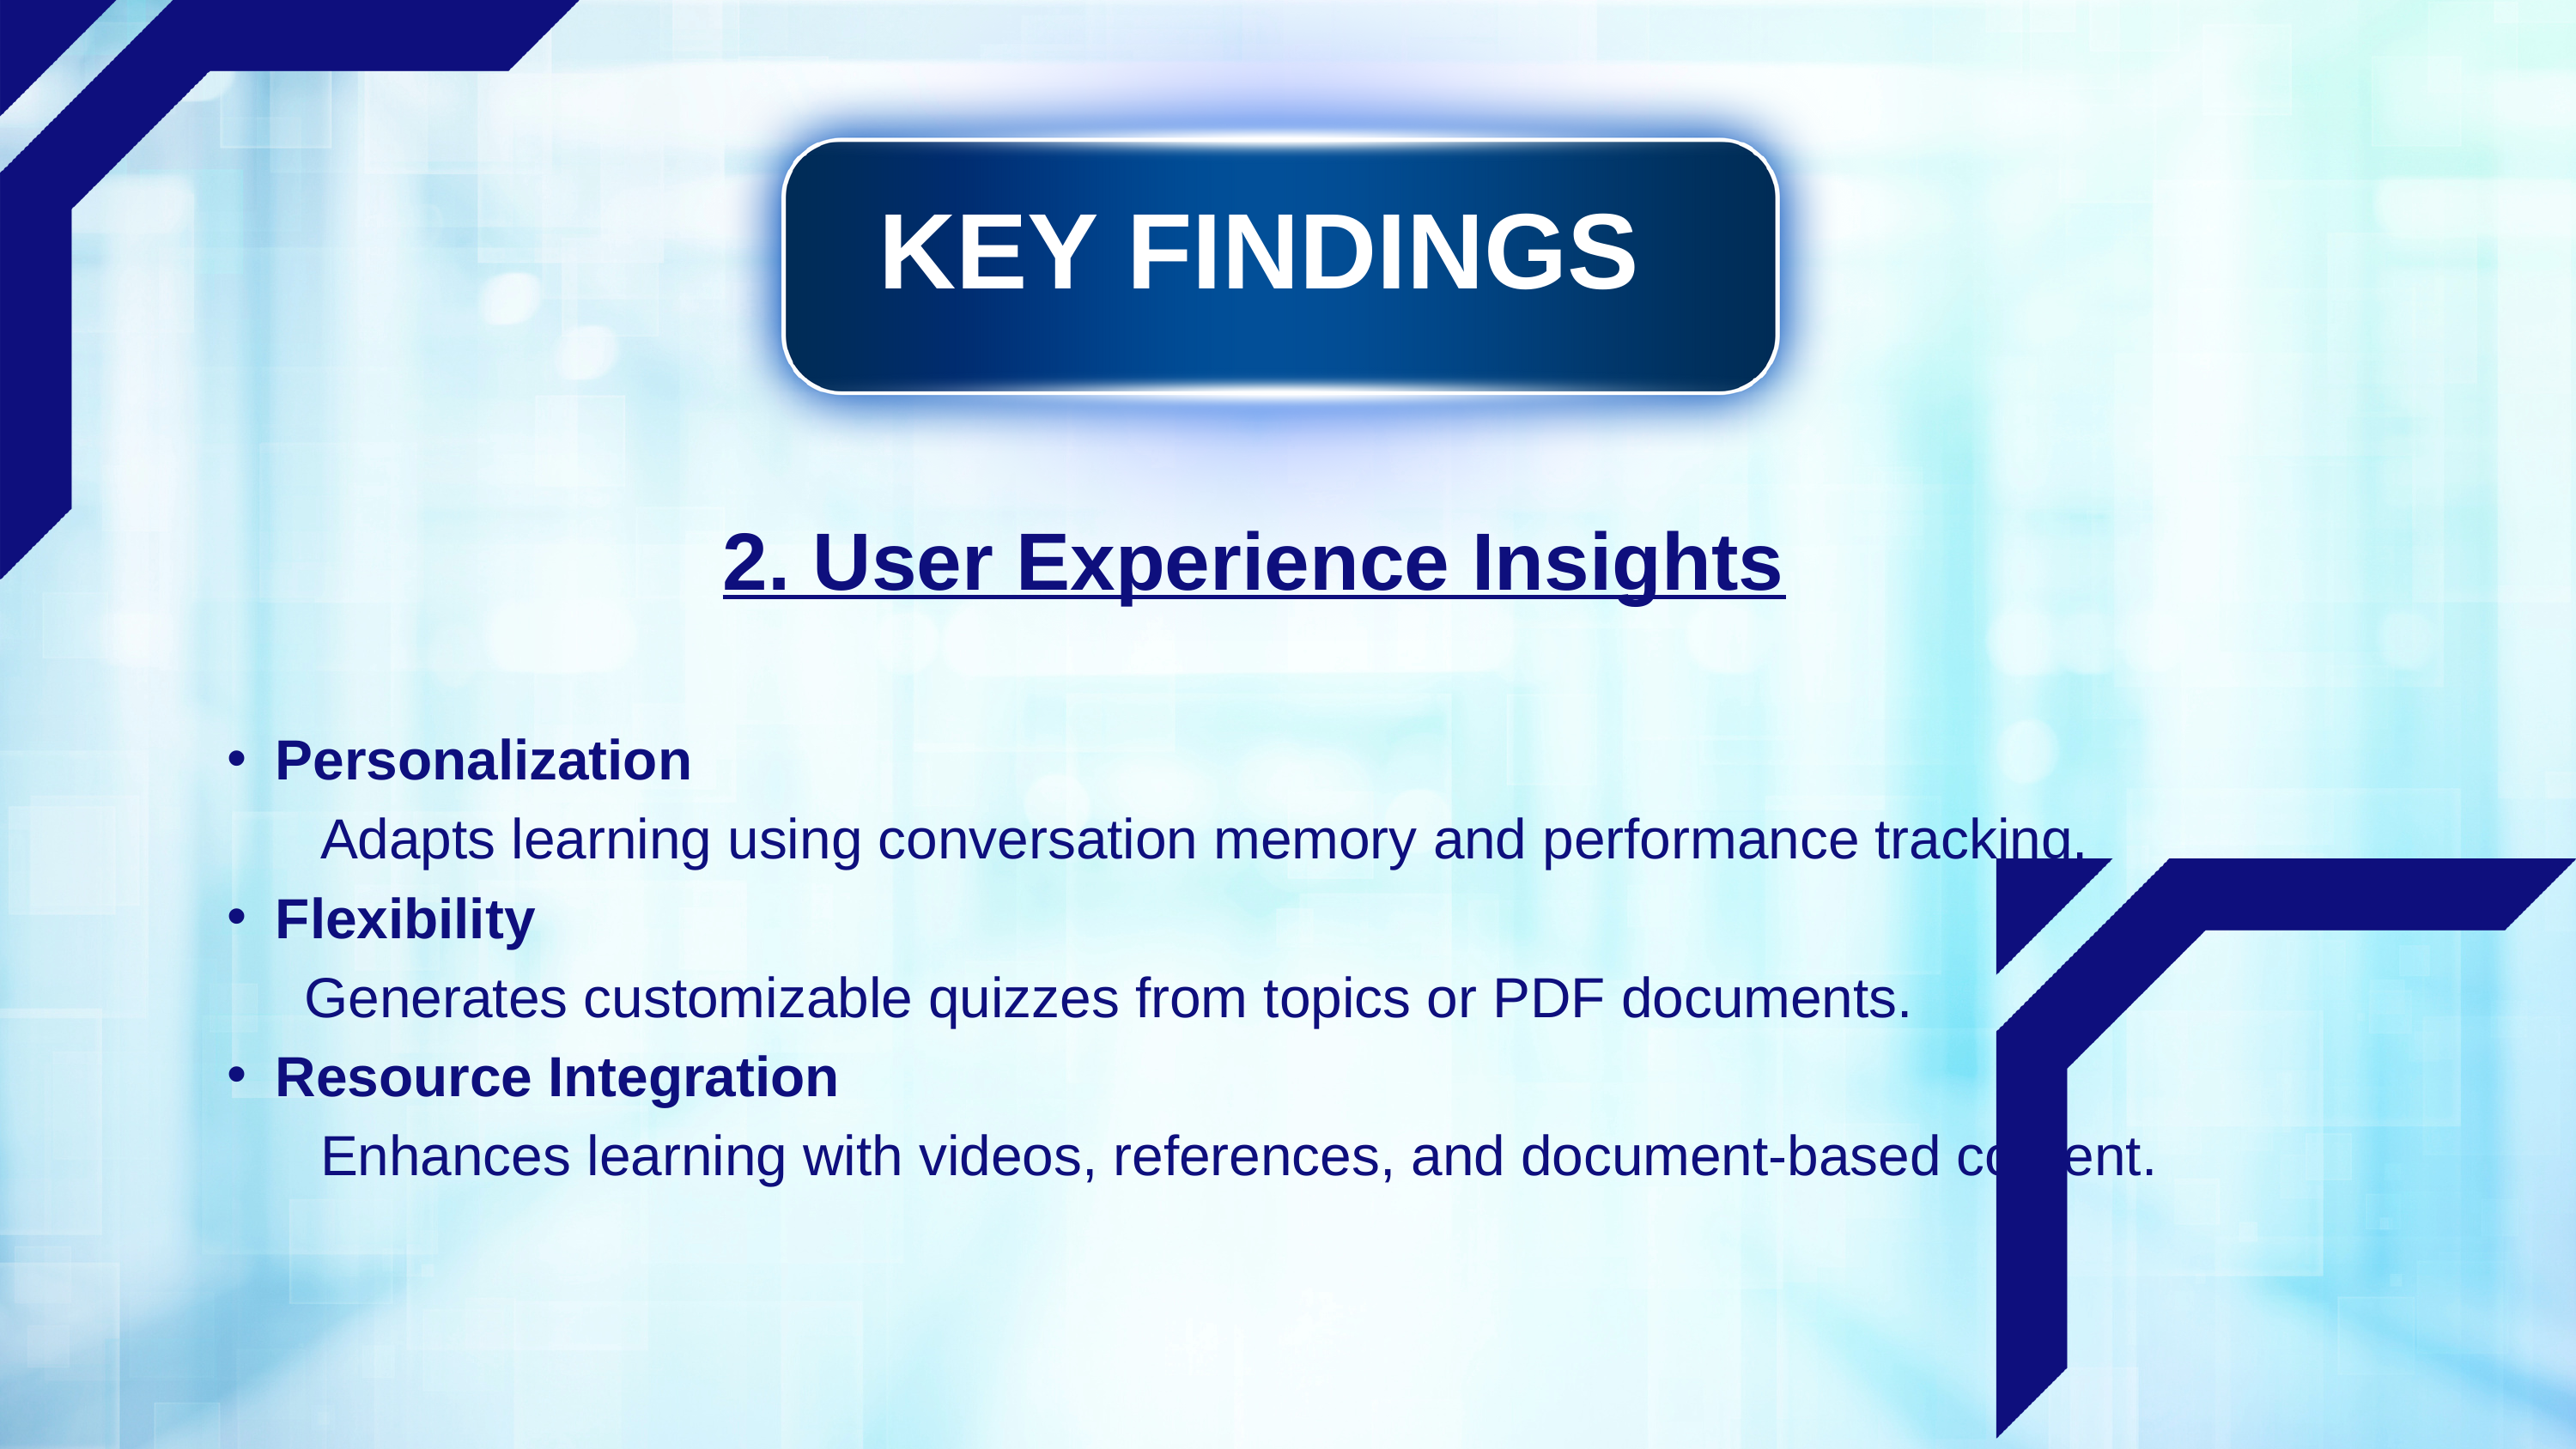

KEY FINDINGS
2. User Experience Insights
Personalization
         Adapts learning using conversation memory and performance tracking.
Flexibility
        Generates customizable quizzes from topics or PDF documents.
Resource Integration
         Enhances learning with videos, references, and document-based content.